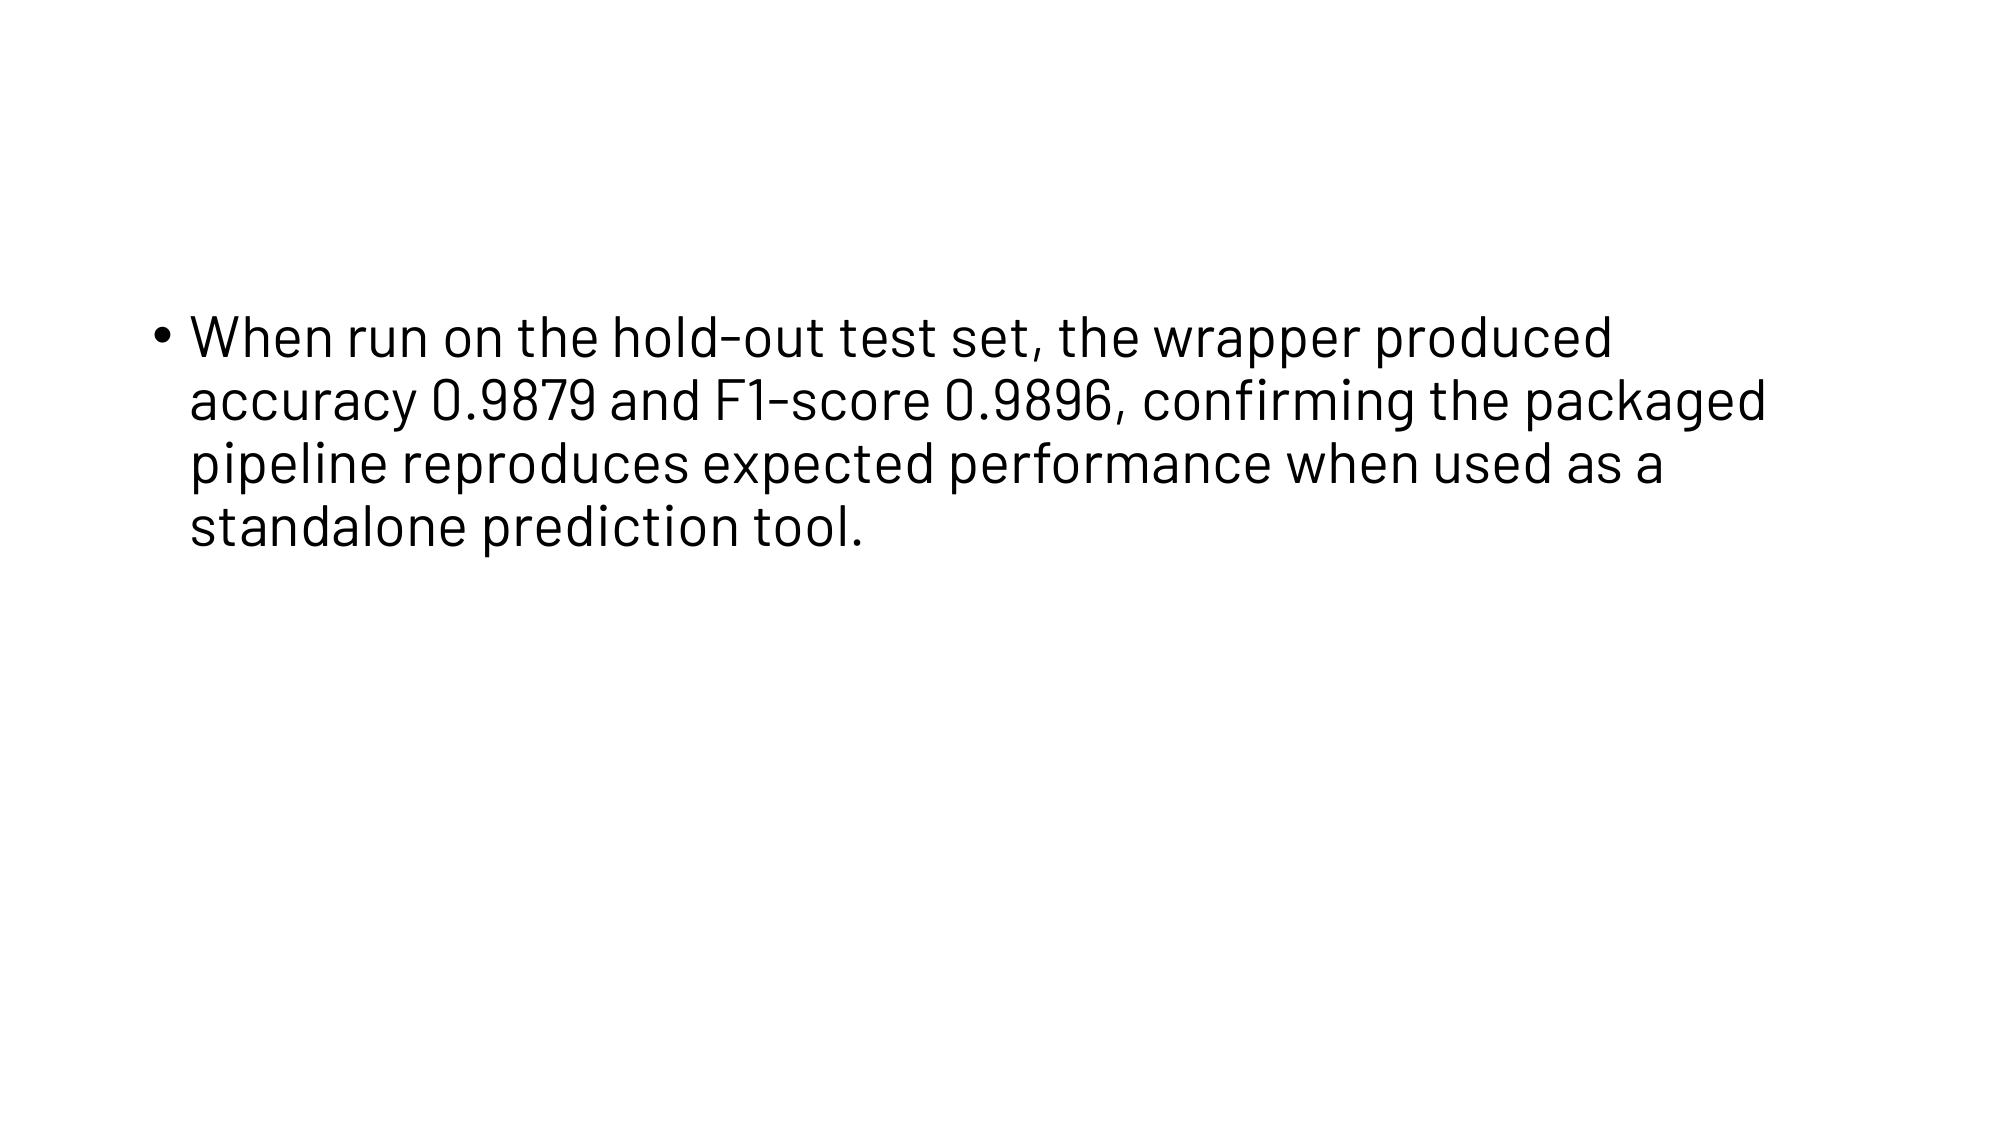

#
When run on the hold-out test set, the wrapper produced accuracy 0.9879 and F1-score 0.9896, confirming the packaged pipeline reproduces expected performance when used as a standalone prediction tool.